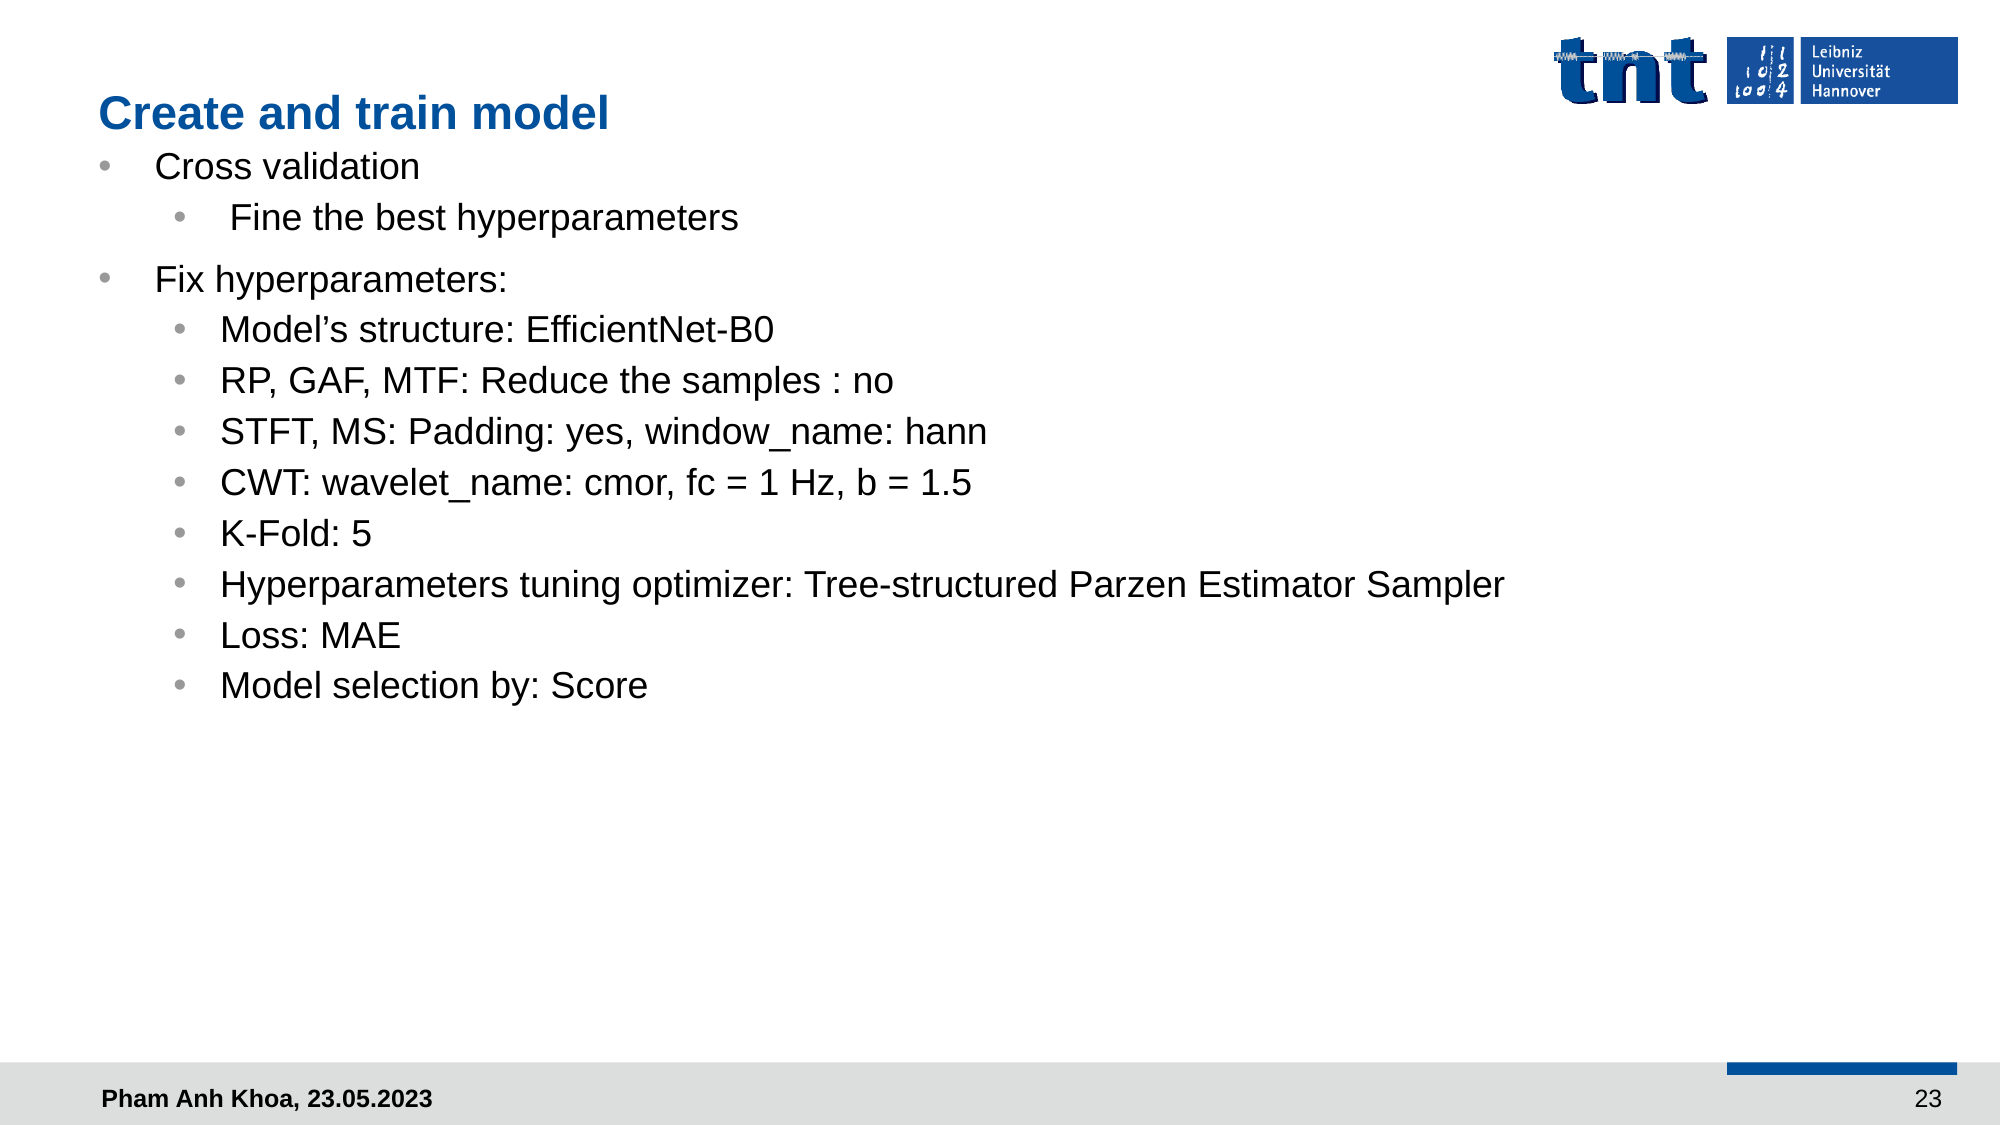

# Create and train model
Cross validation
Fine the best hyperparameters
Fix hyperparameters:
Model’s structure: EfficientNet-B0
RP, GAF, MTF: Reduce the samples : no
STFT, MS: Padding: yes, window_name: hann
CWT: wavelet_name: cmor, fc = 1 Hz, b = 1.5
K-Fold: 5
Hyperparameters tuning optimizer: Tree-structured Parzen Estimator Sampler
Loss: MAE
Model selection by: Score
Pham Anh Khoa, 23.05.2023